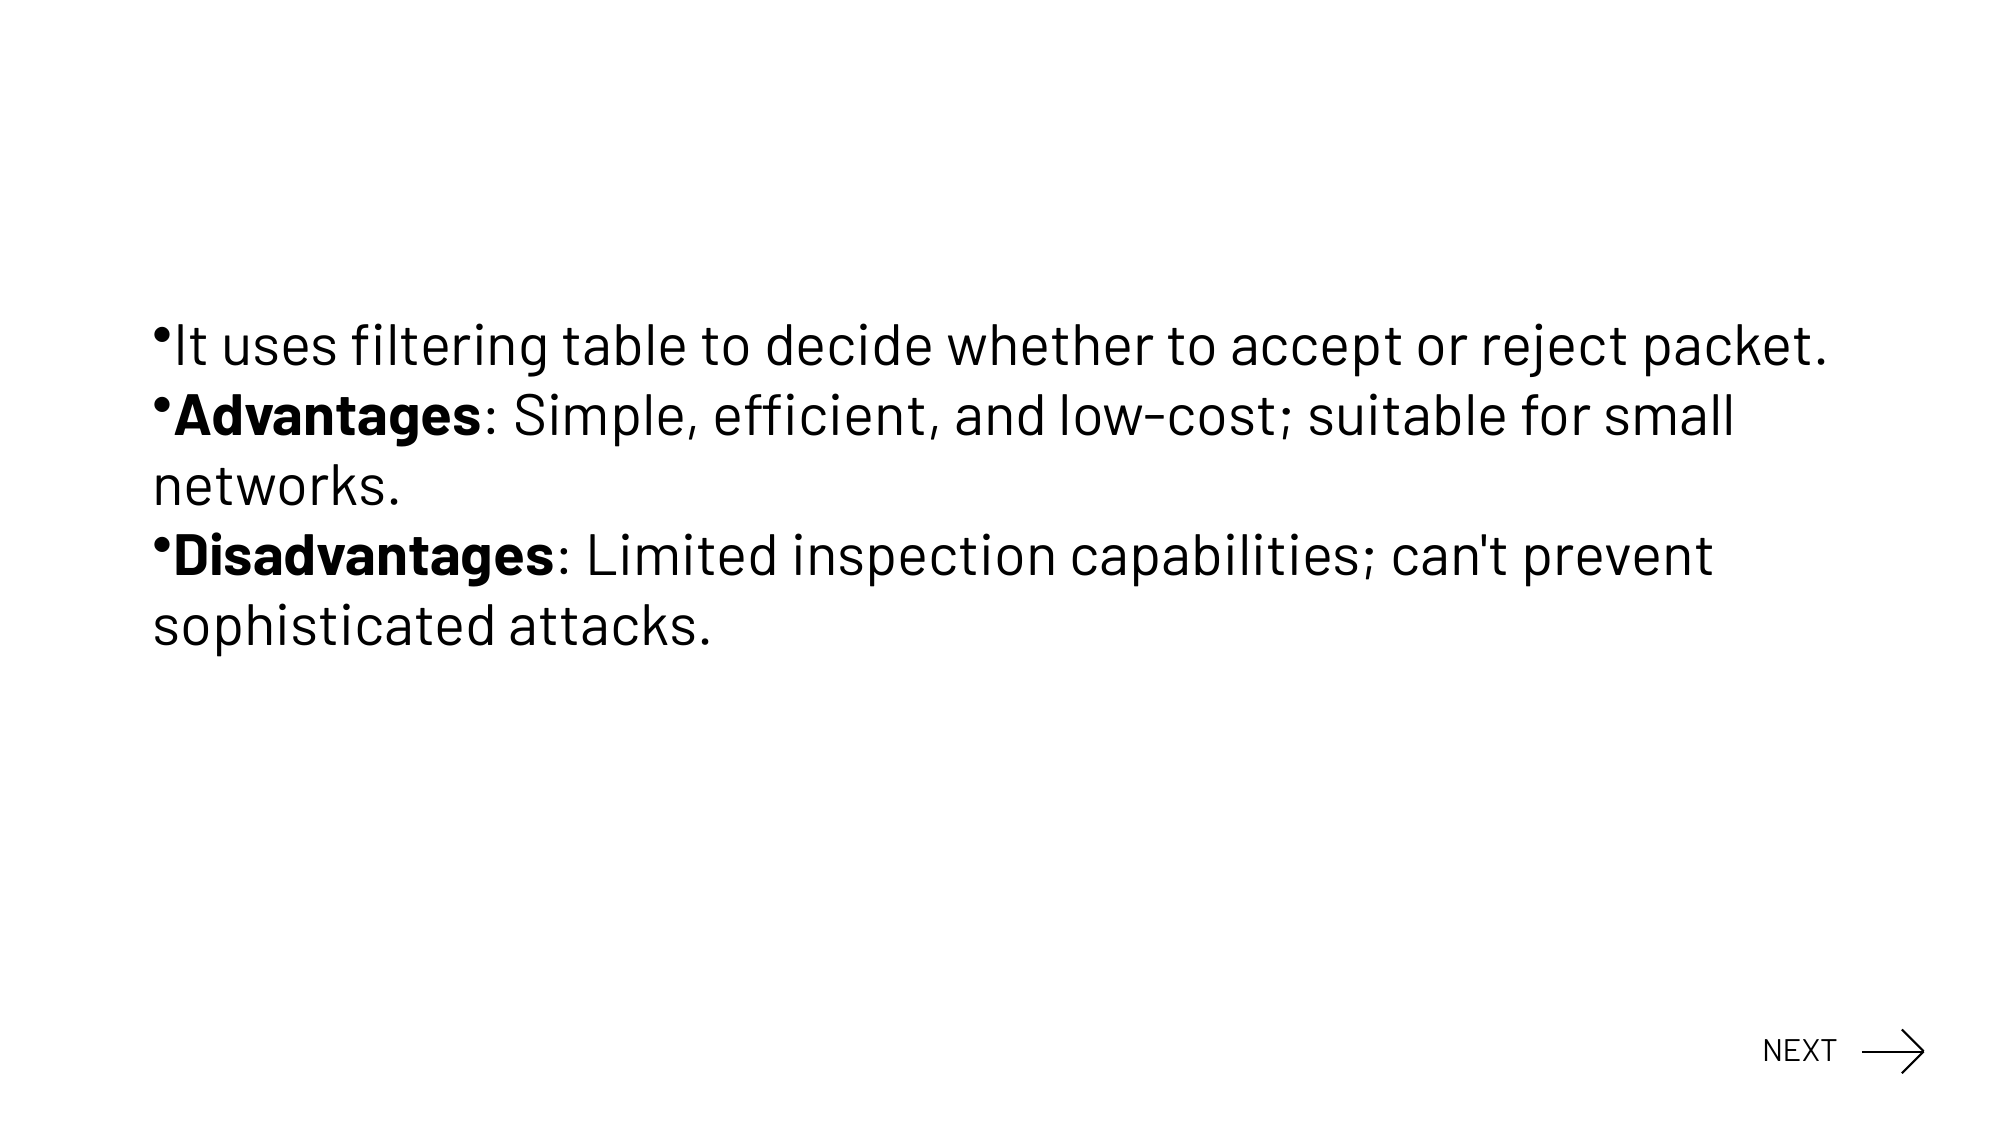

It uses filtering table to decide whether to accept or reject packet.
Advantages: Simple, efficient, and low-cost; suitable for small networks.
Disadvantages: Limited inspection capabilities; can't prevent sophisticated attacks.